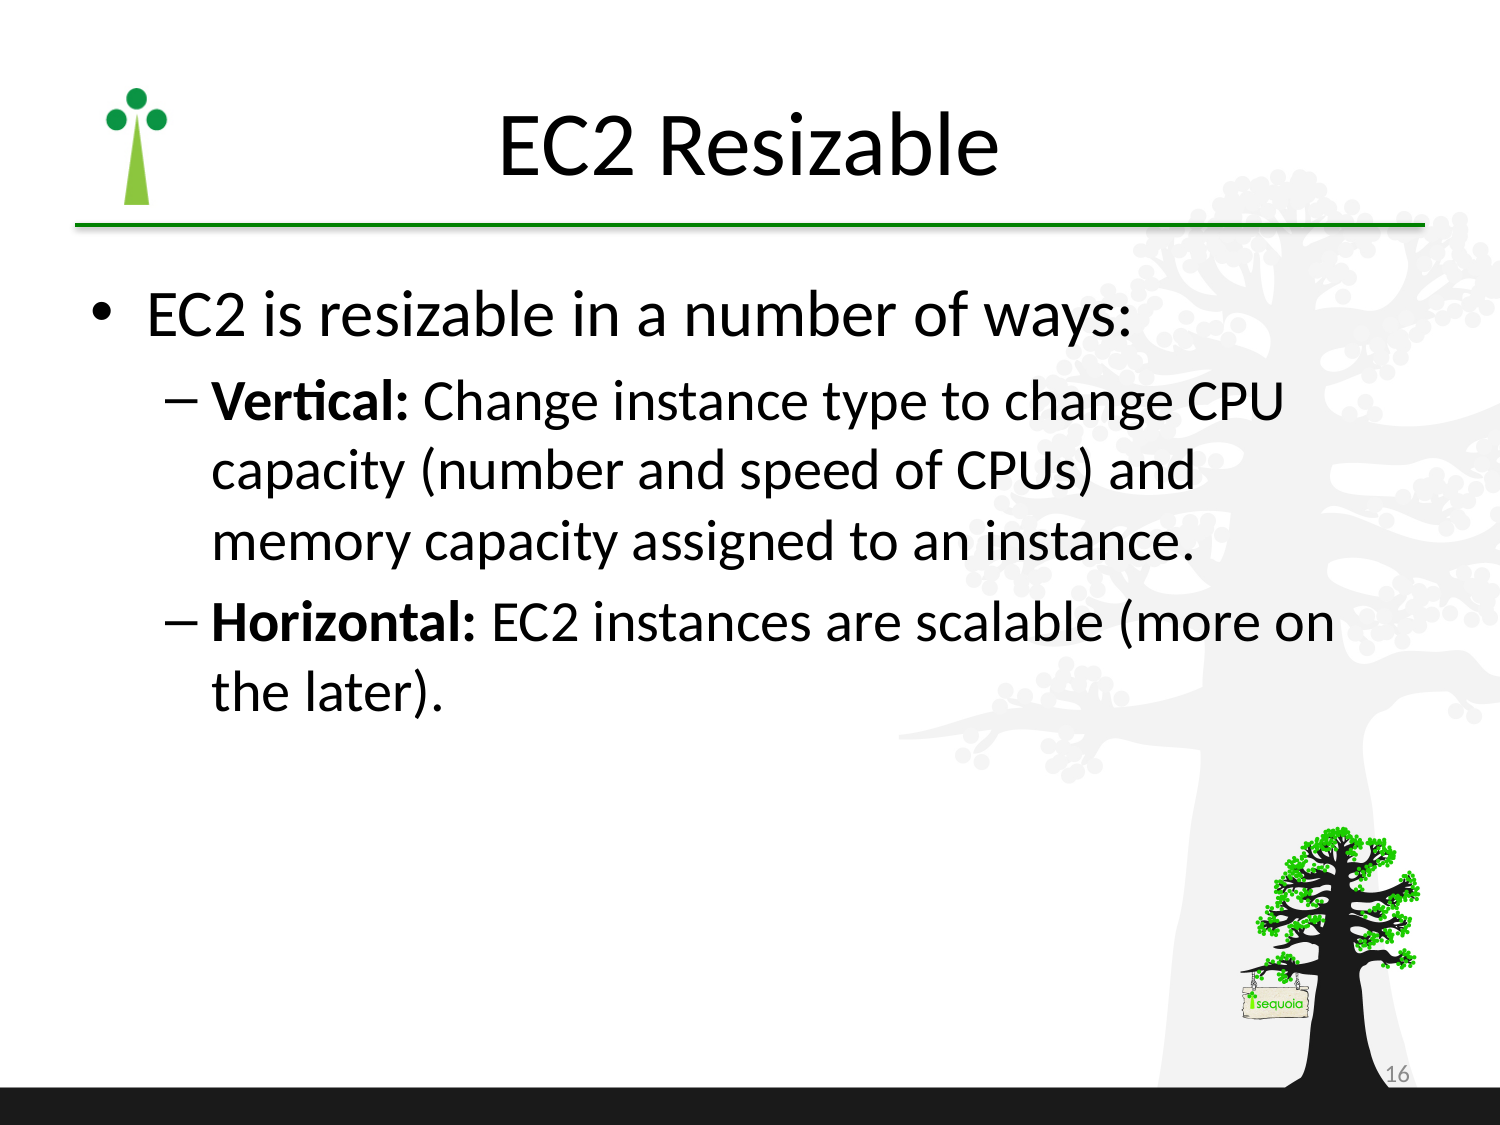

# EC2 Resizable
EC2 is resizable in a number of ways:
Vertical: Change instance type to change CPU capacity (number and speed of CPUs) and memory capacity assigned to an instance.
Horizontal: EC2 instances are scalable (more on the later).

16